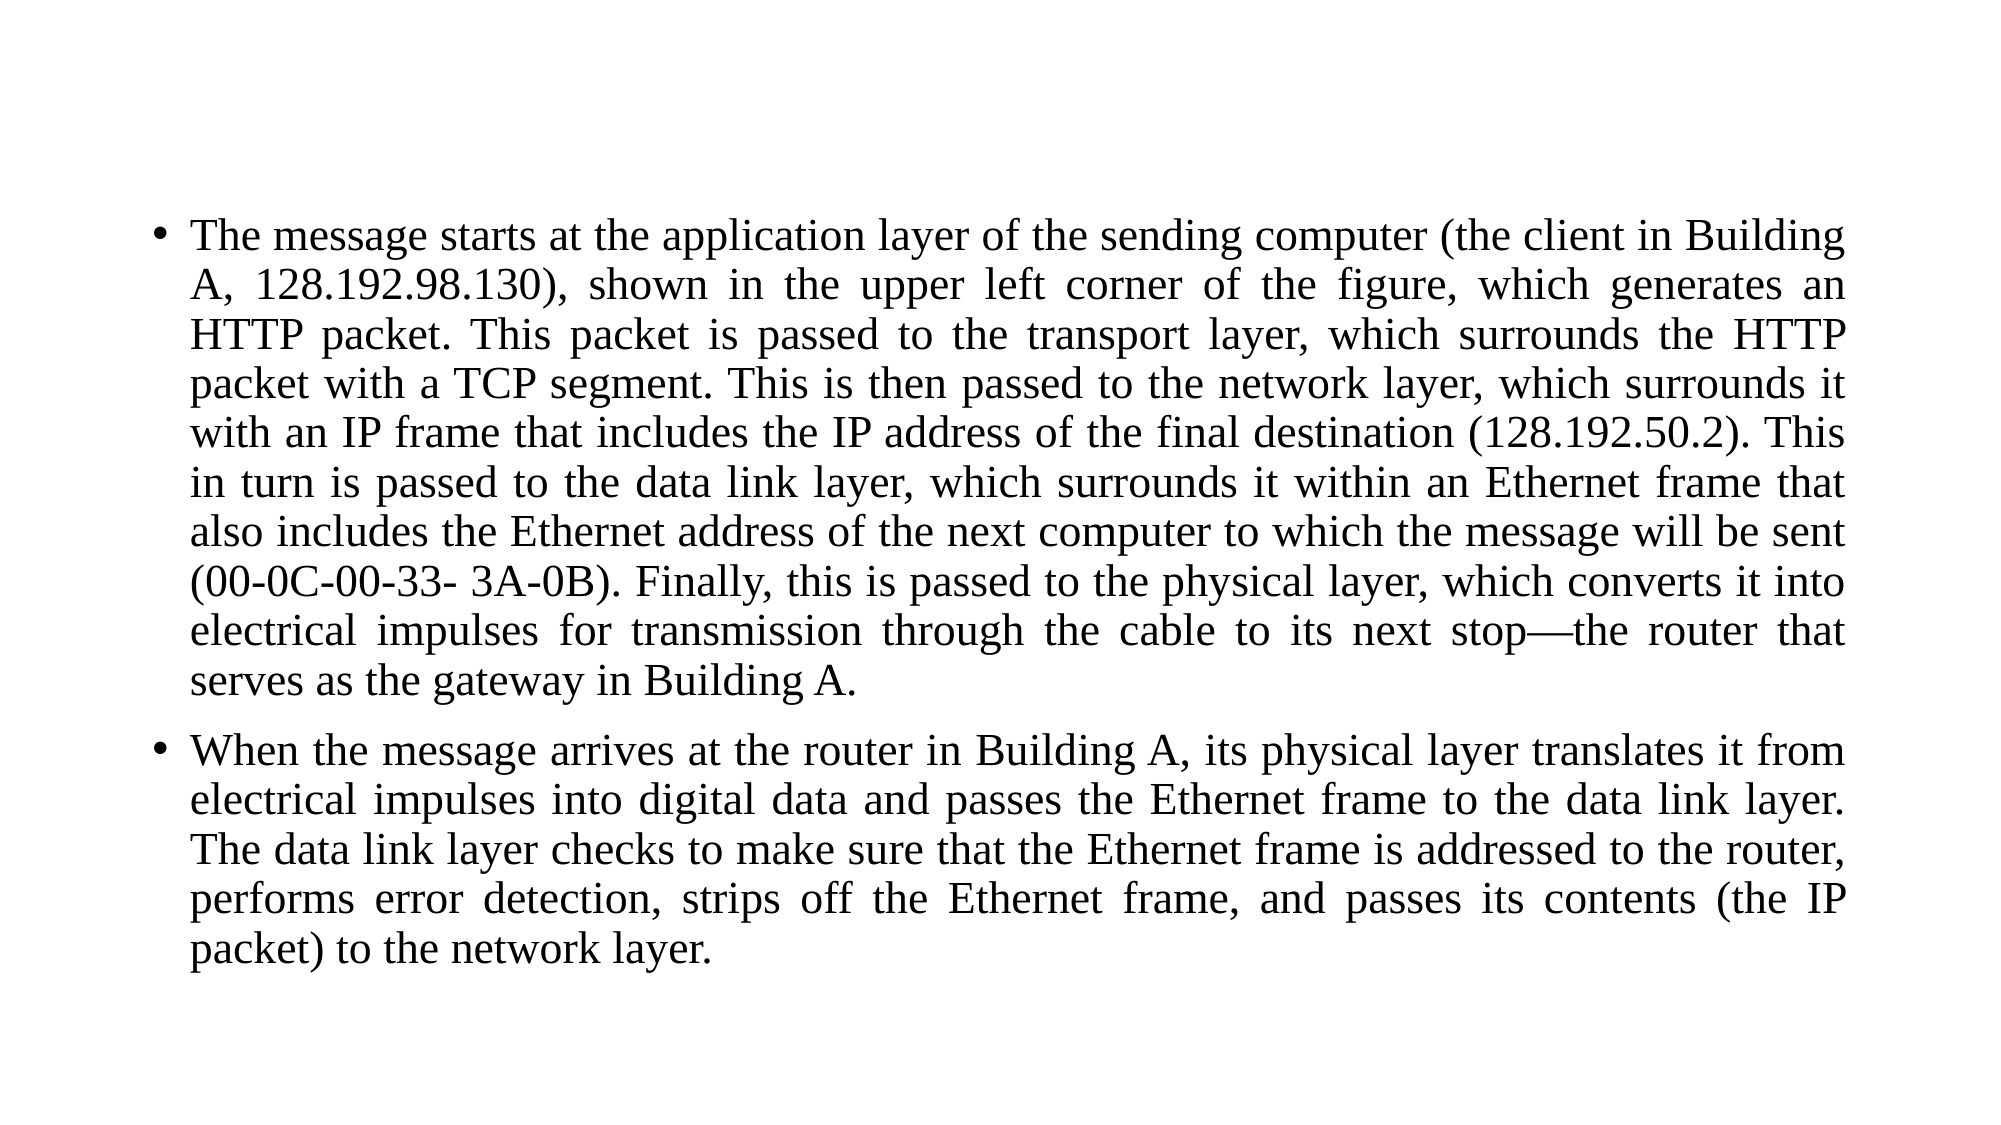

#
The message starts at the application layer of the sending computer (the client in Building A, 128.192.98.130), shown in the upper left corner of the figure, which generates an HTTP packet. This packet is passed to the transport layer, which surrounds the HTTP packet with a TCP segment. This is then passed to the network layer, which surrounds it with an IP frame that includes the IP address of the final destination (128.192.50.2). This in turn is passed to the data link layer, which surrounds it within an Ethernet frame that also includes the Ethernet address of the next computer to which the message will be sent (00-0C-00-33- 3A-0B). Finally, this is passed to the physical layer, which converts it into electrical impulses for transmission through the cable to its next stop—the router that serves as the gateway in Building A.
When the message arrives at the router in Building A, its physical layer translates it from electrical impulses into digital data and passes the Ethernet frame to the data link layer. The data link layer checks to make sure that the Ethernet frame is addressed to the router, performs error detection, strips off the Ethernet frame, and passes its contents (the IP packet) to the network layer.